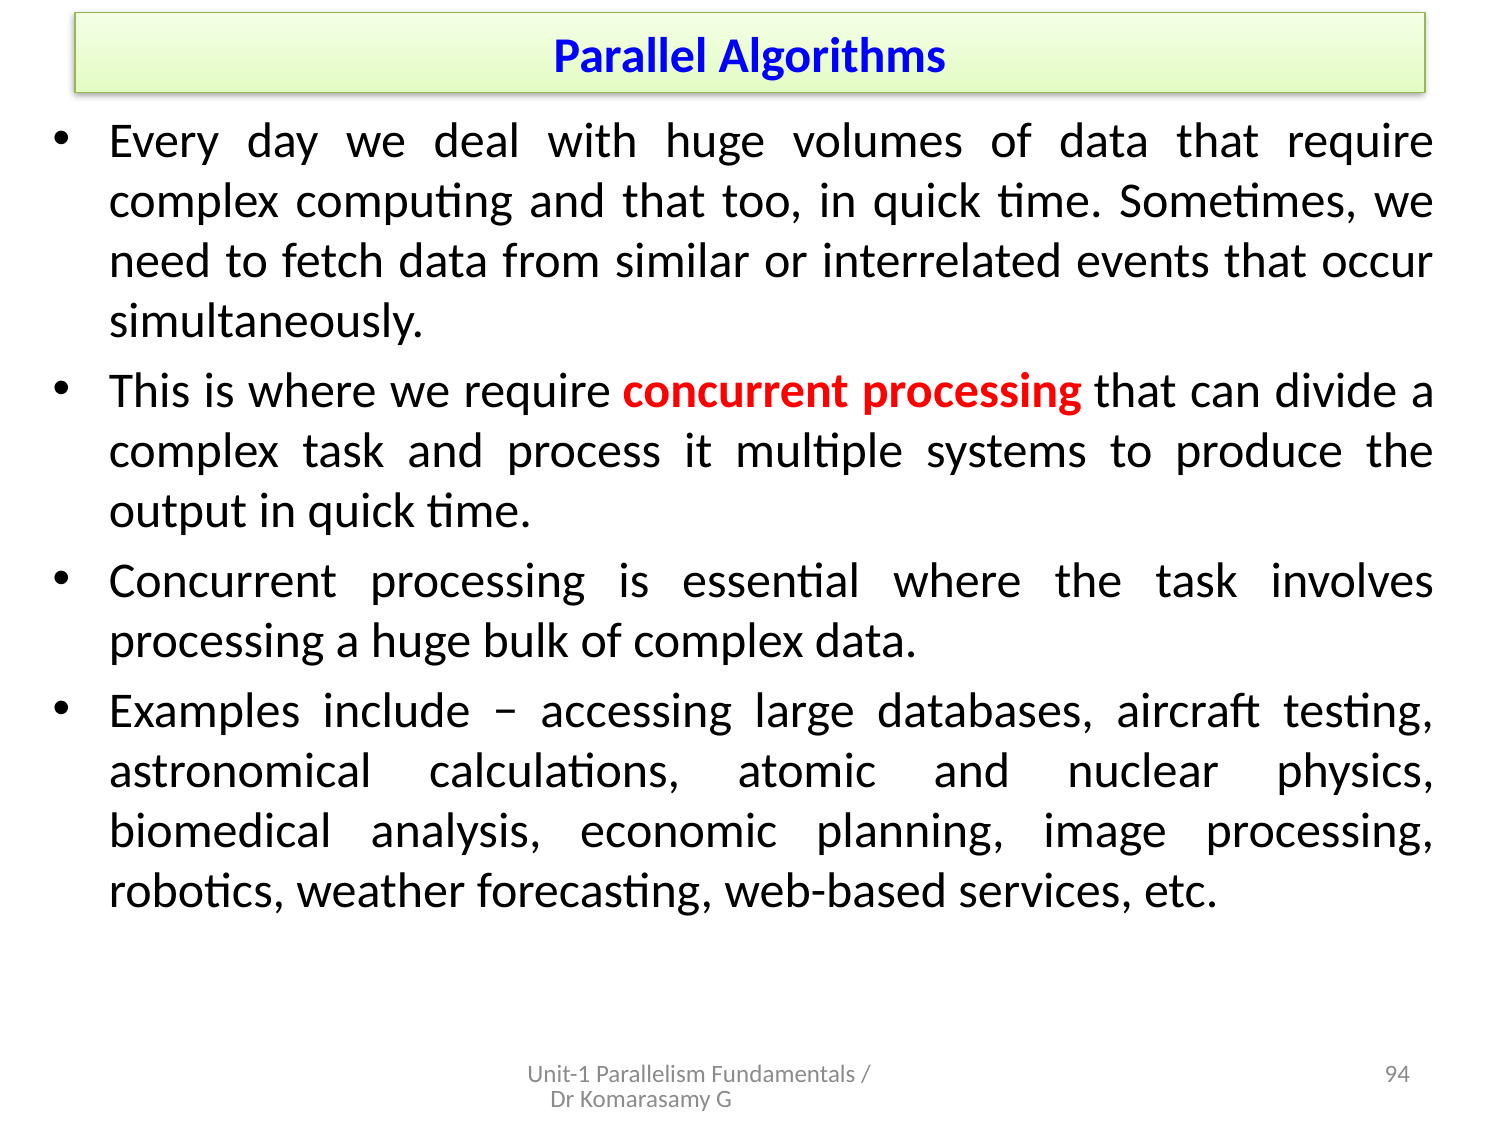

# Parallel Algorithms
Every day we deal with huge volumes of data that require complex computing and that too, in quick time. Sometimes, we need to fetch data from similar or interrelated events that occur simultaneously.
This is where we require concurrent processing that can divide a complex task and process it multiple systems to produce the output in quick time.
Concurrent processing is essential where the task involves processing a huge bulk of complex data.
Examples include − accessing large databases, aircraft testing, astronomical calculations, atomic and nuclear physics, biomedical analysis, economic planning, image processing, robotics, weather forecasting, web-based services, etc.

Unit-1 Parallelism Fundamentals /                     Dr Komarasamy G
94